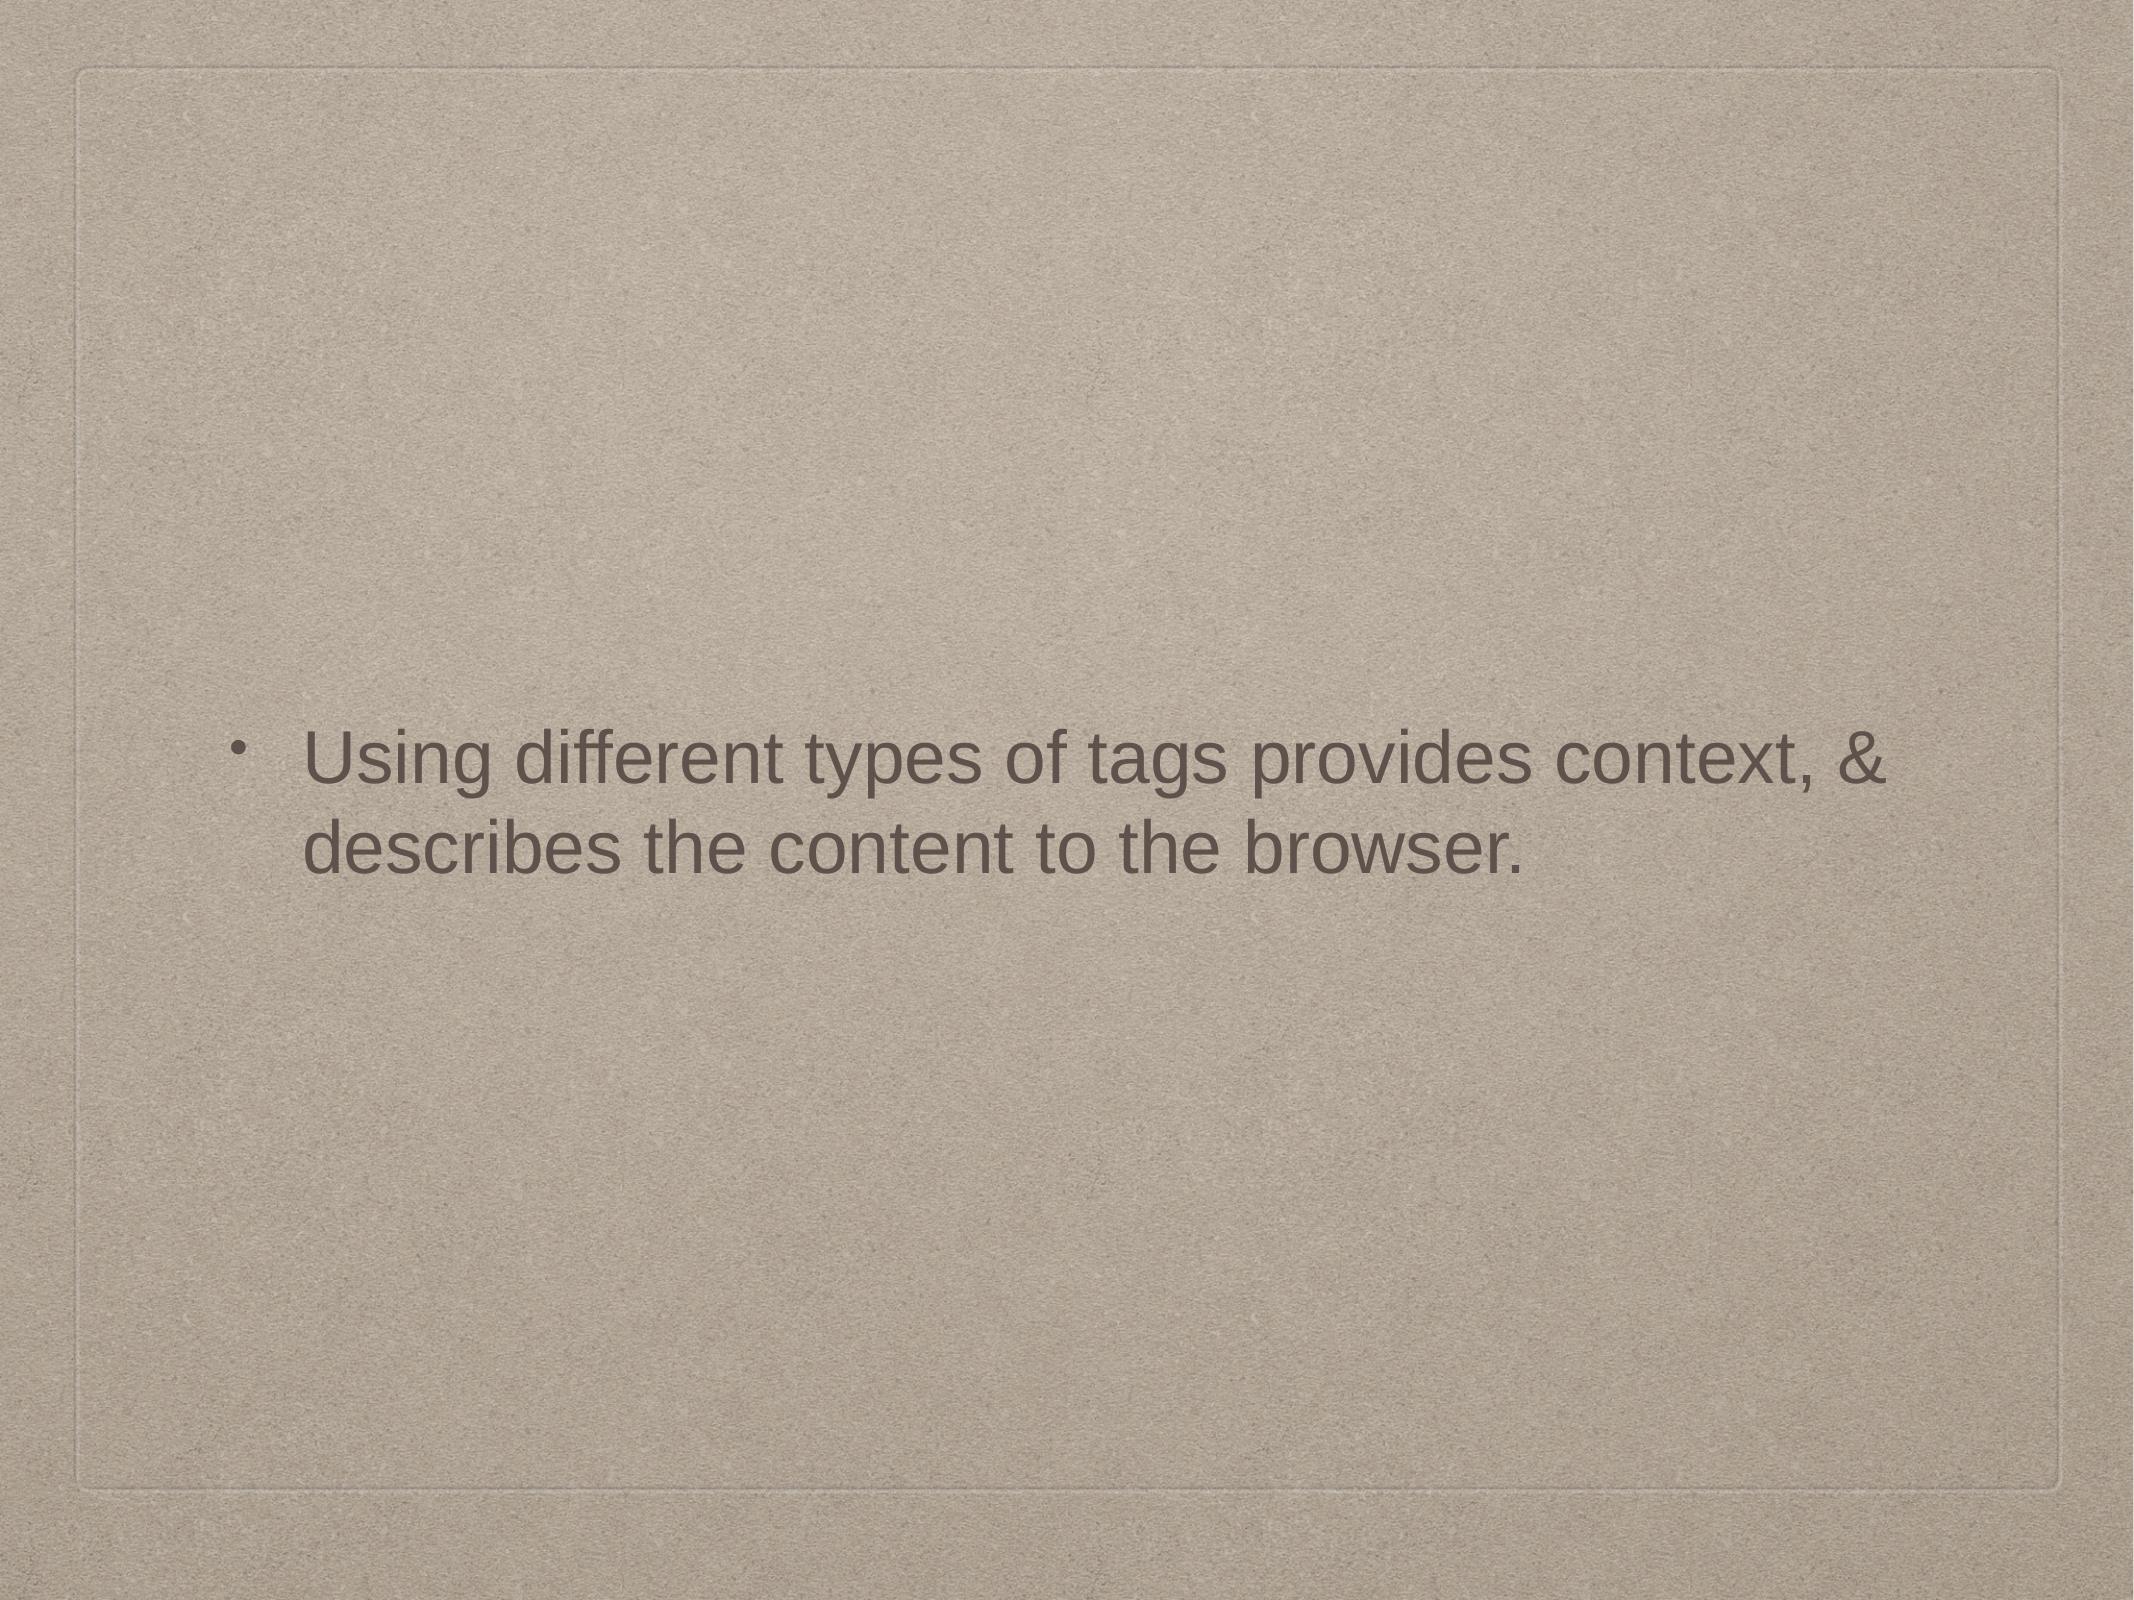

Using different types of tags provides context, & describes the content to the browser.